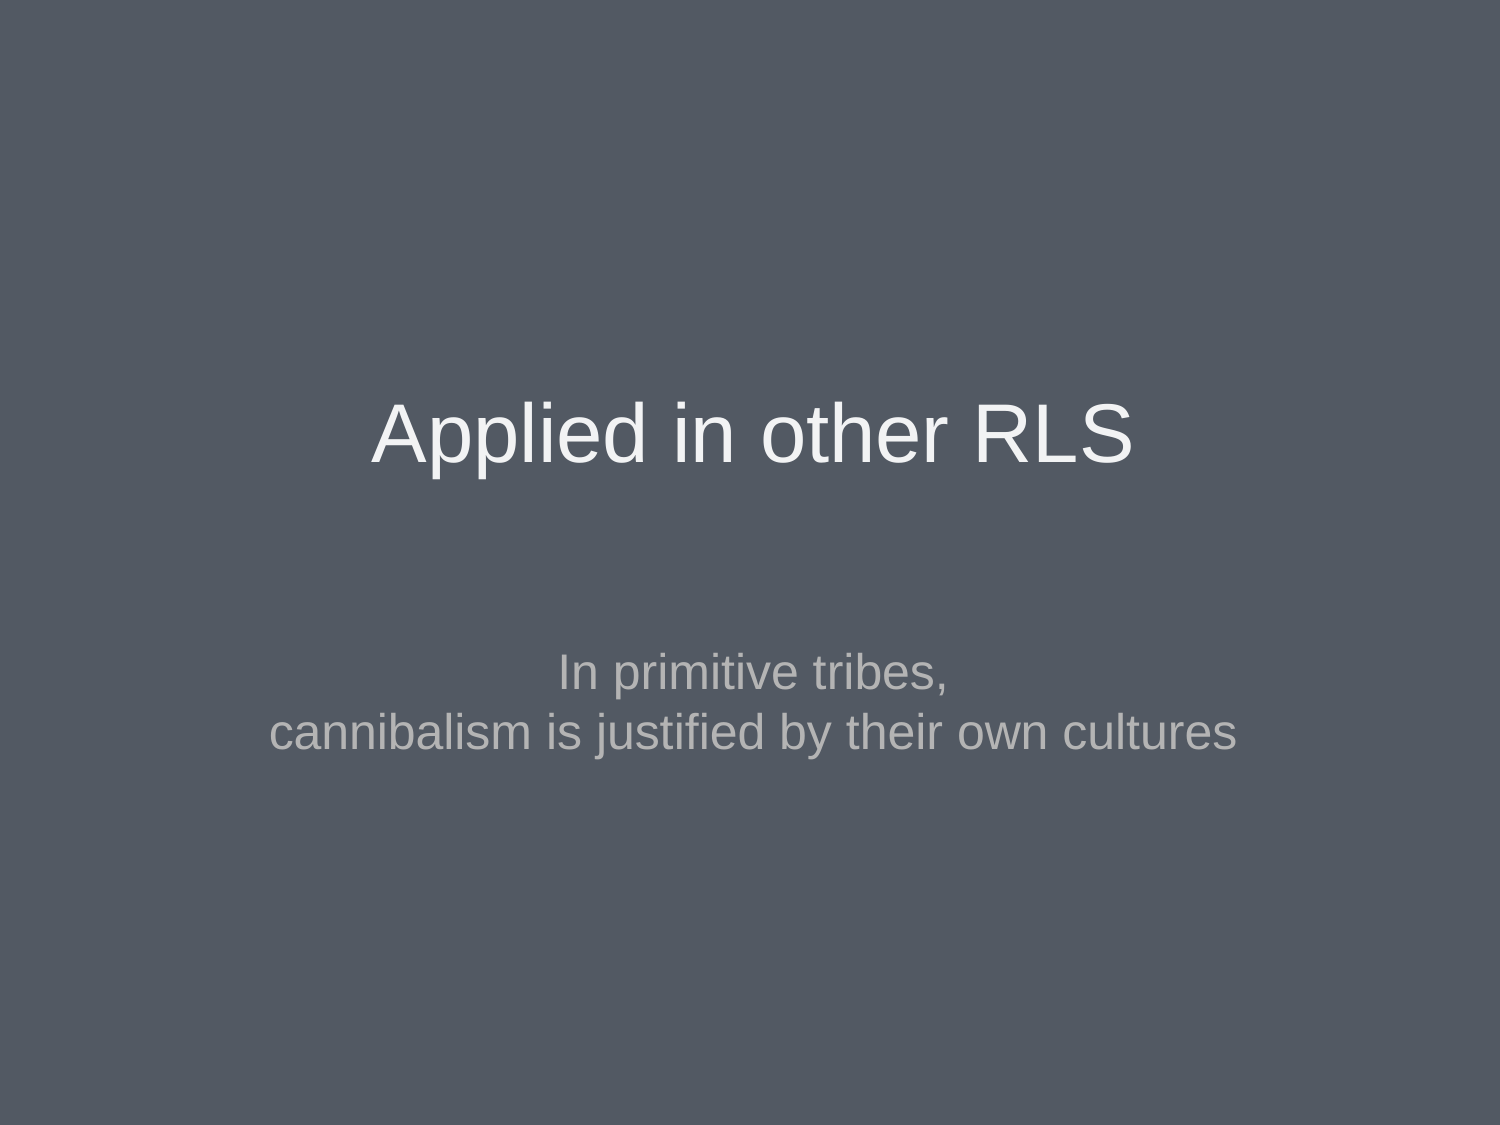

Applied in other RLS
In primitive tribes,
cannibalism is justified by their own cultures